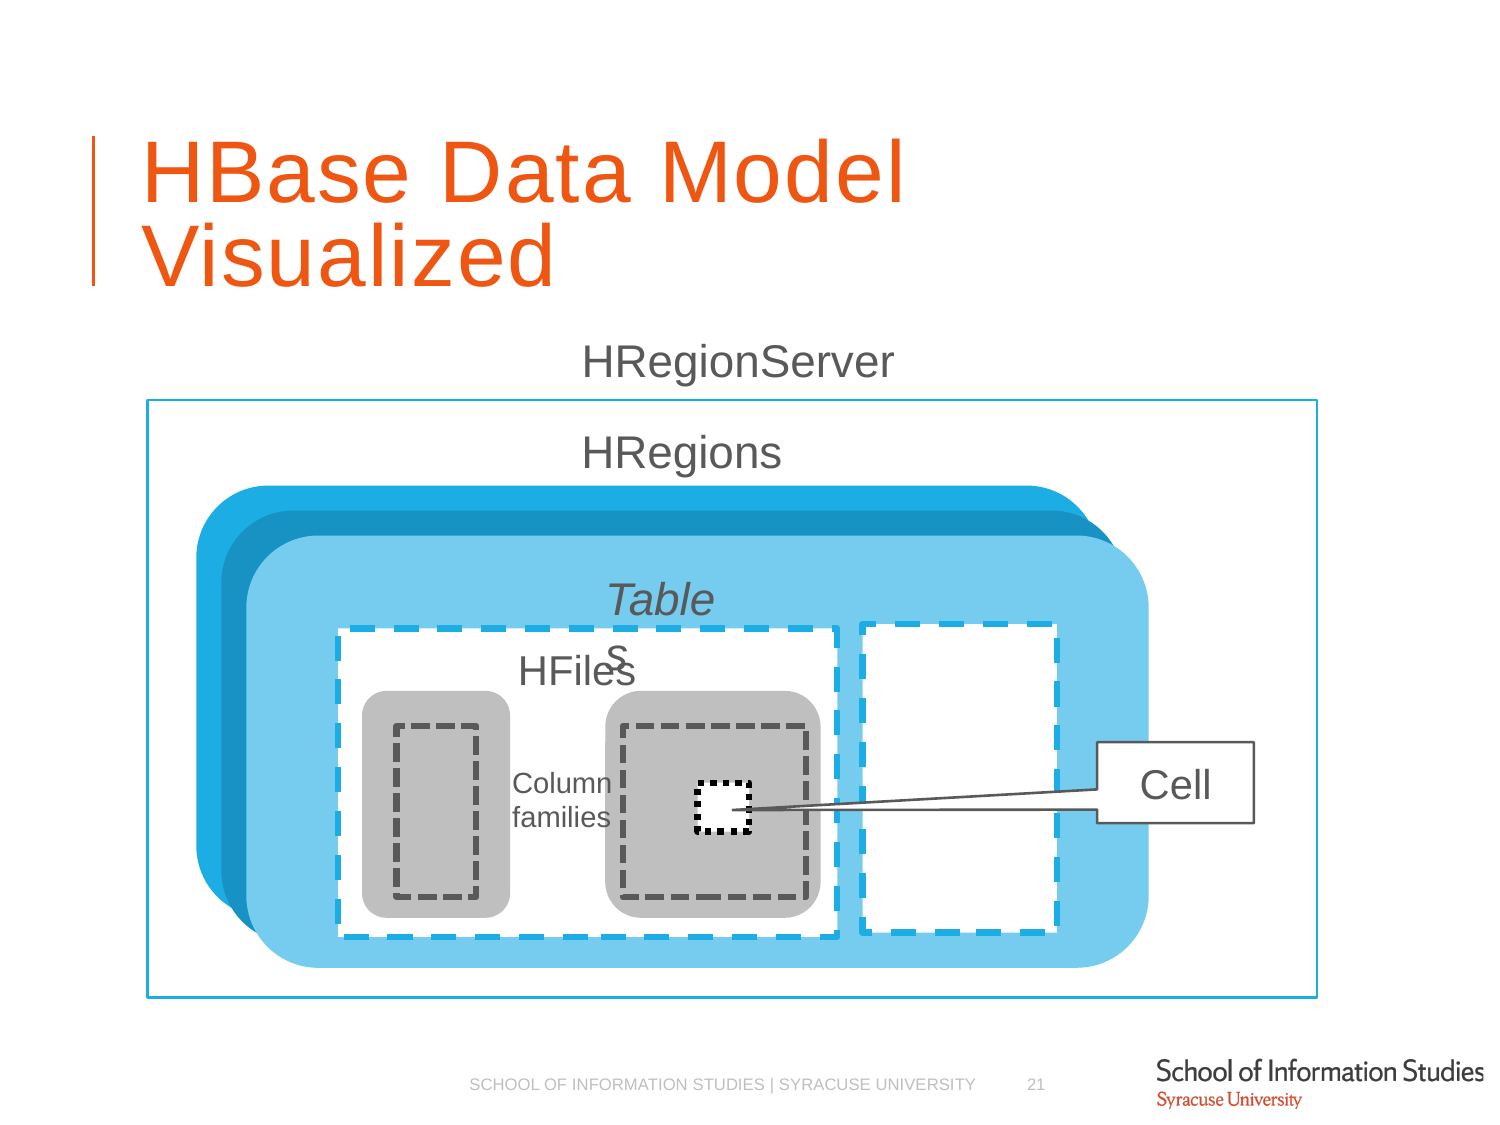

# HBase Data Model Visualized
HRegionServer

HRegions

Tables

HFiles

Cell

Column
families
School of Information Studies | Syracuse University
21